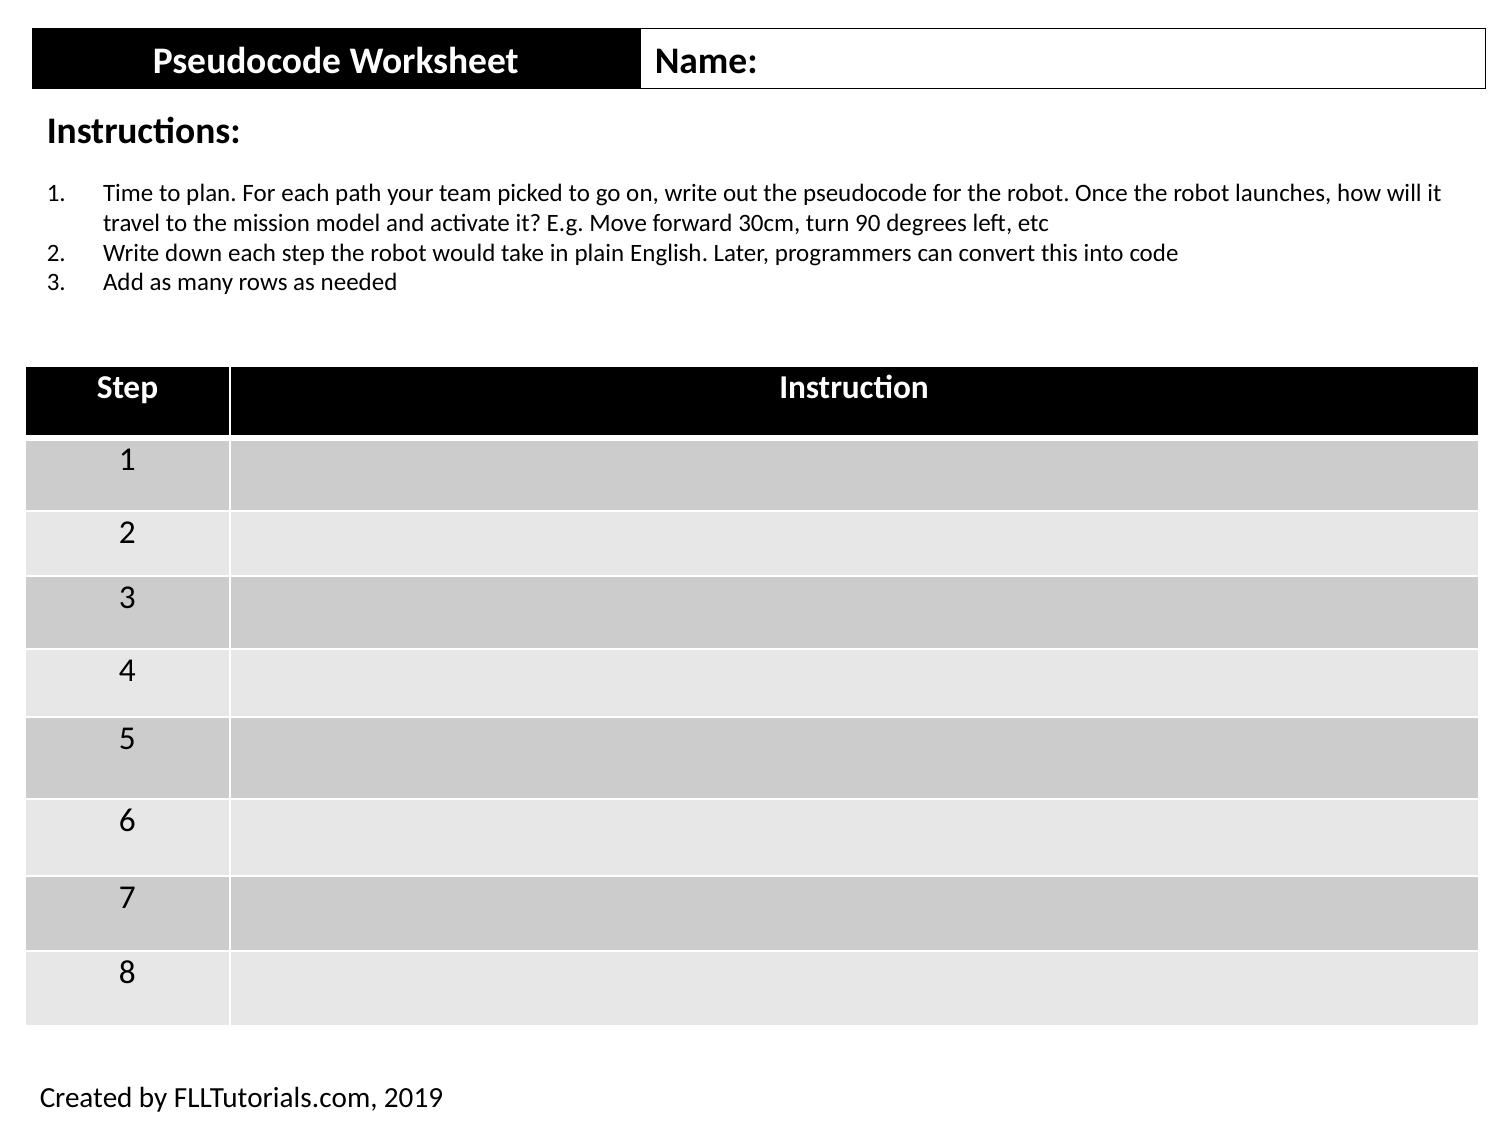

Pseudocode Worksheet
Name:
Instructions:
Time to plan. For each path your team picked to go on, write out the pseudocode for the robot. Once the robot launches, how will it travel to the mission model and activate it? E.g. Move forward 30cm, turn 90 degrees left, etc
Write down each step the robot would take in plain English. Later, programmers can convert this into code
Add as many rows as needed
| Step | Instruction |
| --- | --- |
| 1 |  |
| 2 |  |
| 3 |  |
| 4 |  |
| 5 |  |
| 6 |  |
| 7 |  |
| 8 |  |
Created by FLLTutorials.com, 2019